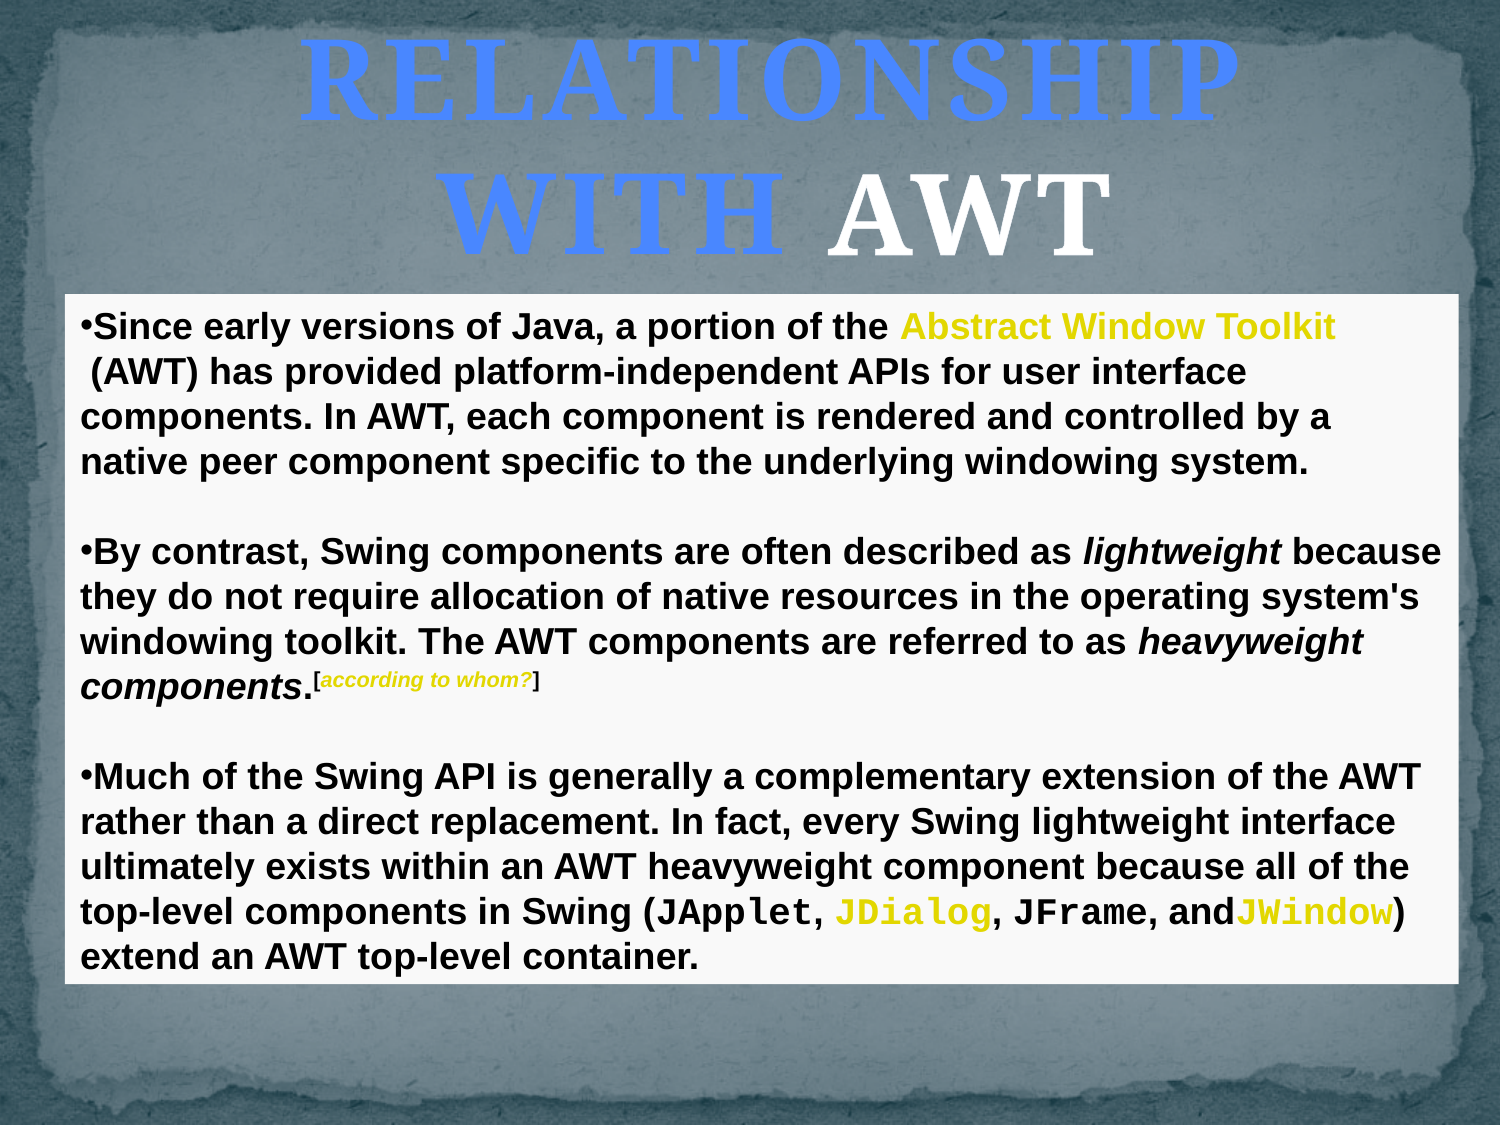

RELATIONSHIP WITH AWT
Since early versions of Java, a portion of the Abstract Window Toolkit (AWT) has provided platform-independent APIs for user interface components. In AWT, each component is rendered and controlled by a native peer component specific to the underlying windowing system.

By contrast, Swing components are often described as lightweight because they do not require allocation of native resources in the operating system's windowing toolkit. The AWT components are referred to as heavyweight components.[according to whom?]

Much of the Swing API is generally a complementary extension of the AWT rather than a direct replacement. In fact, every Swing lightweight interface ultimately exists within an AWT heavyweight component because all of the top-level components in Swing (JApplet, JDialog, JFrame, andJWindow) extend an AWT top-level container.